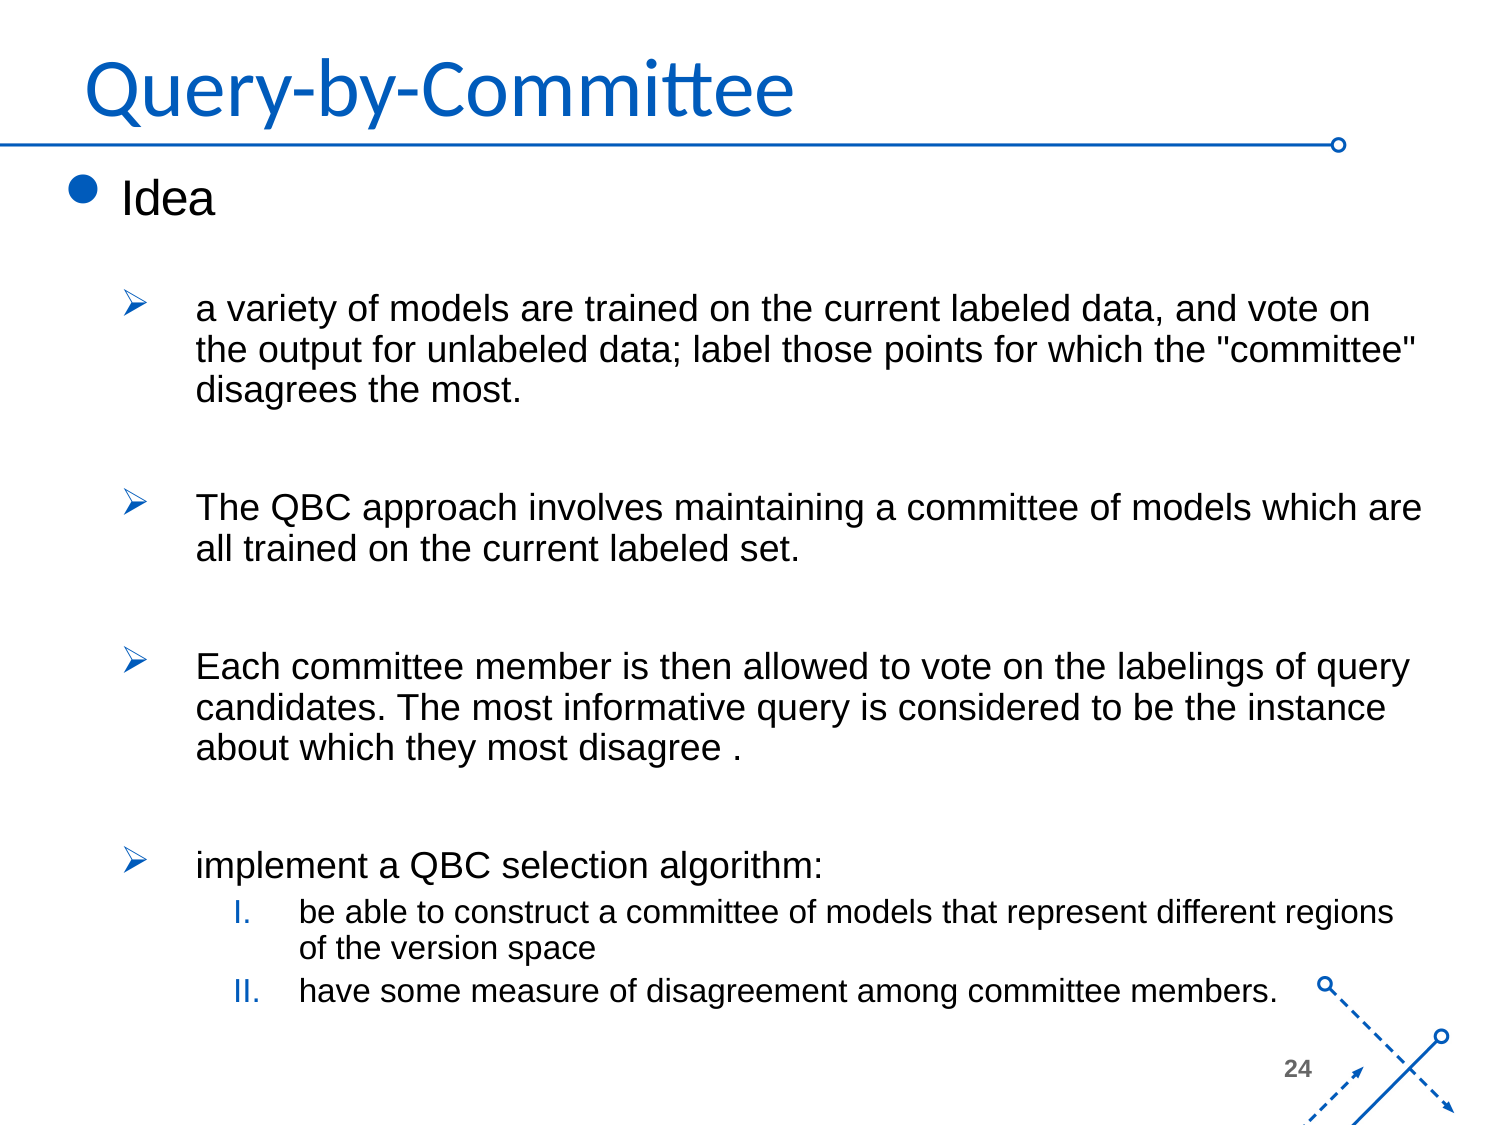

# Query-by-Committee
Idea

a variety of models are trained on the current labeled data, and vote on the output for unlabeled data; label those points for which the "committee" disagrees the most.

The QBC approach involves maintaining a committee of models which are all trained on the current labeled set.

Each committee member is then allowed to vote on the labelings of query candidates. The most informative query is considered to be the instance about which they most disagree .

implement a QBC selection algorithm:
be able to construct a committee of models that represent different regions
of the version space
have some measure of disagreement among committee members.